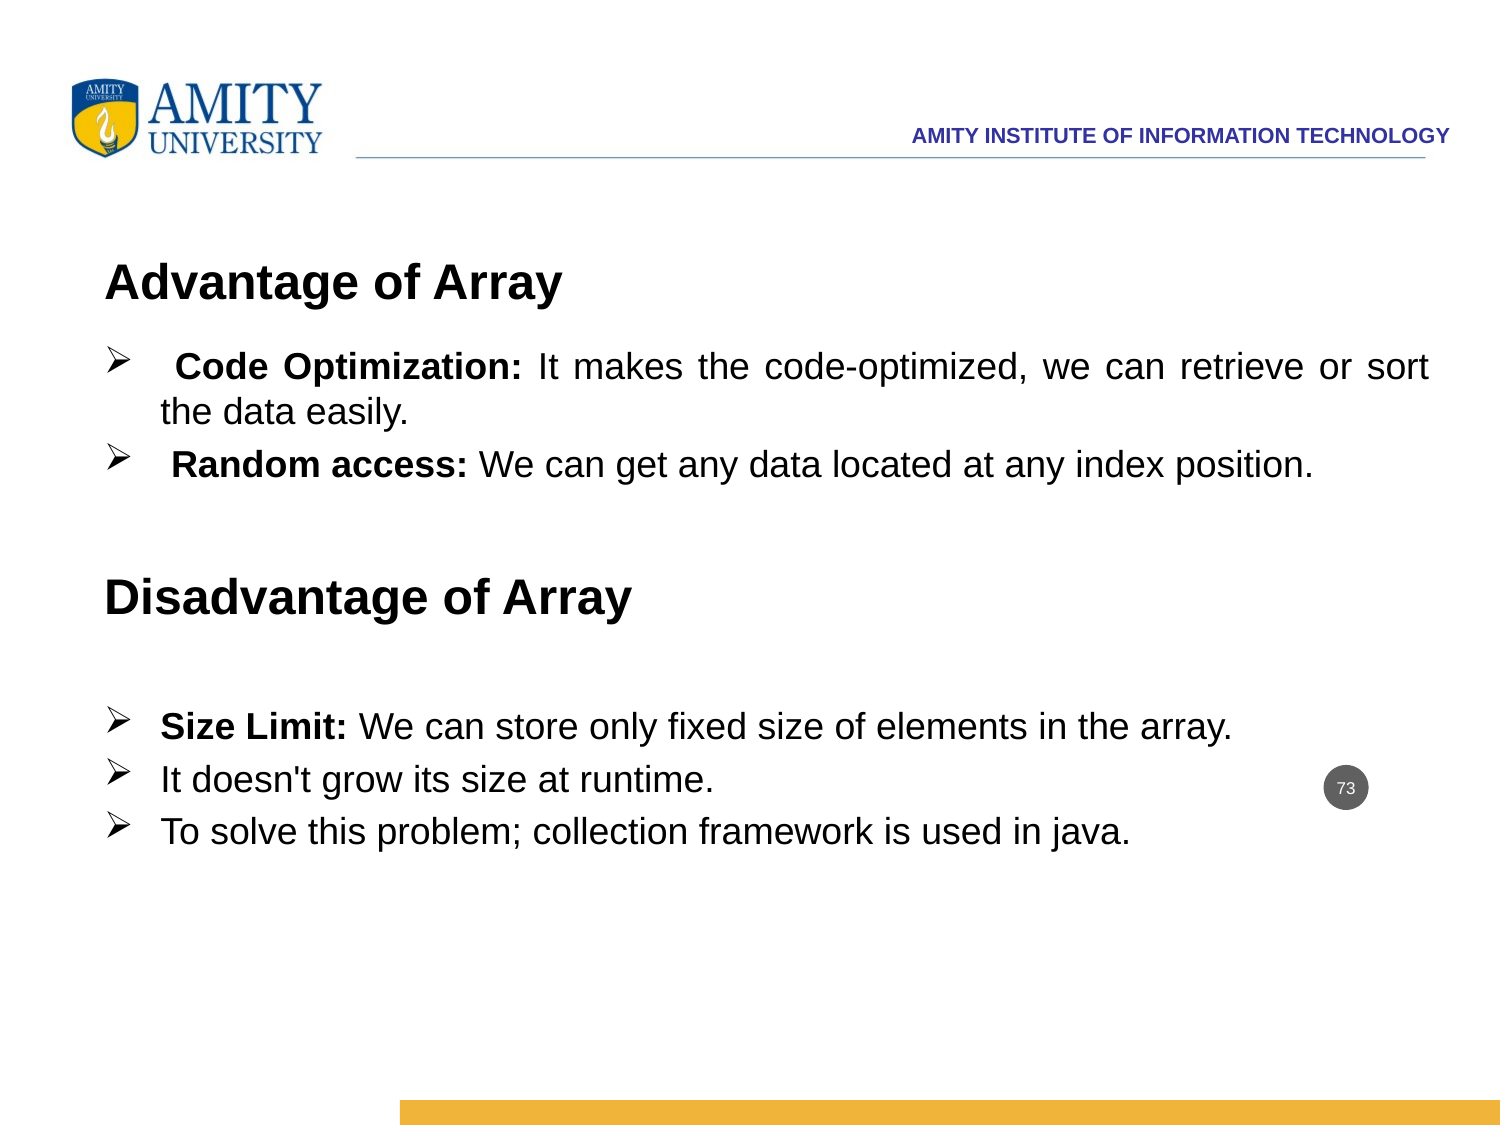

Advantage of Array
 Code Optimization: It makes the code-optimized, we can retrieve or sort the data easily.
 Random access: We can get any data located at any index position.

Disadvantage of Array

Size Limit: We can store only fixed size of elements in the array.
It doesn't grow its size at runtime.
To solve this problem; collection framework is used in java.
73